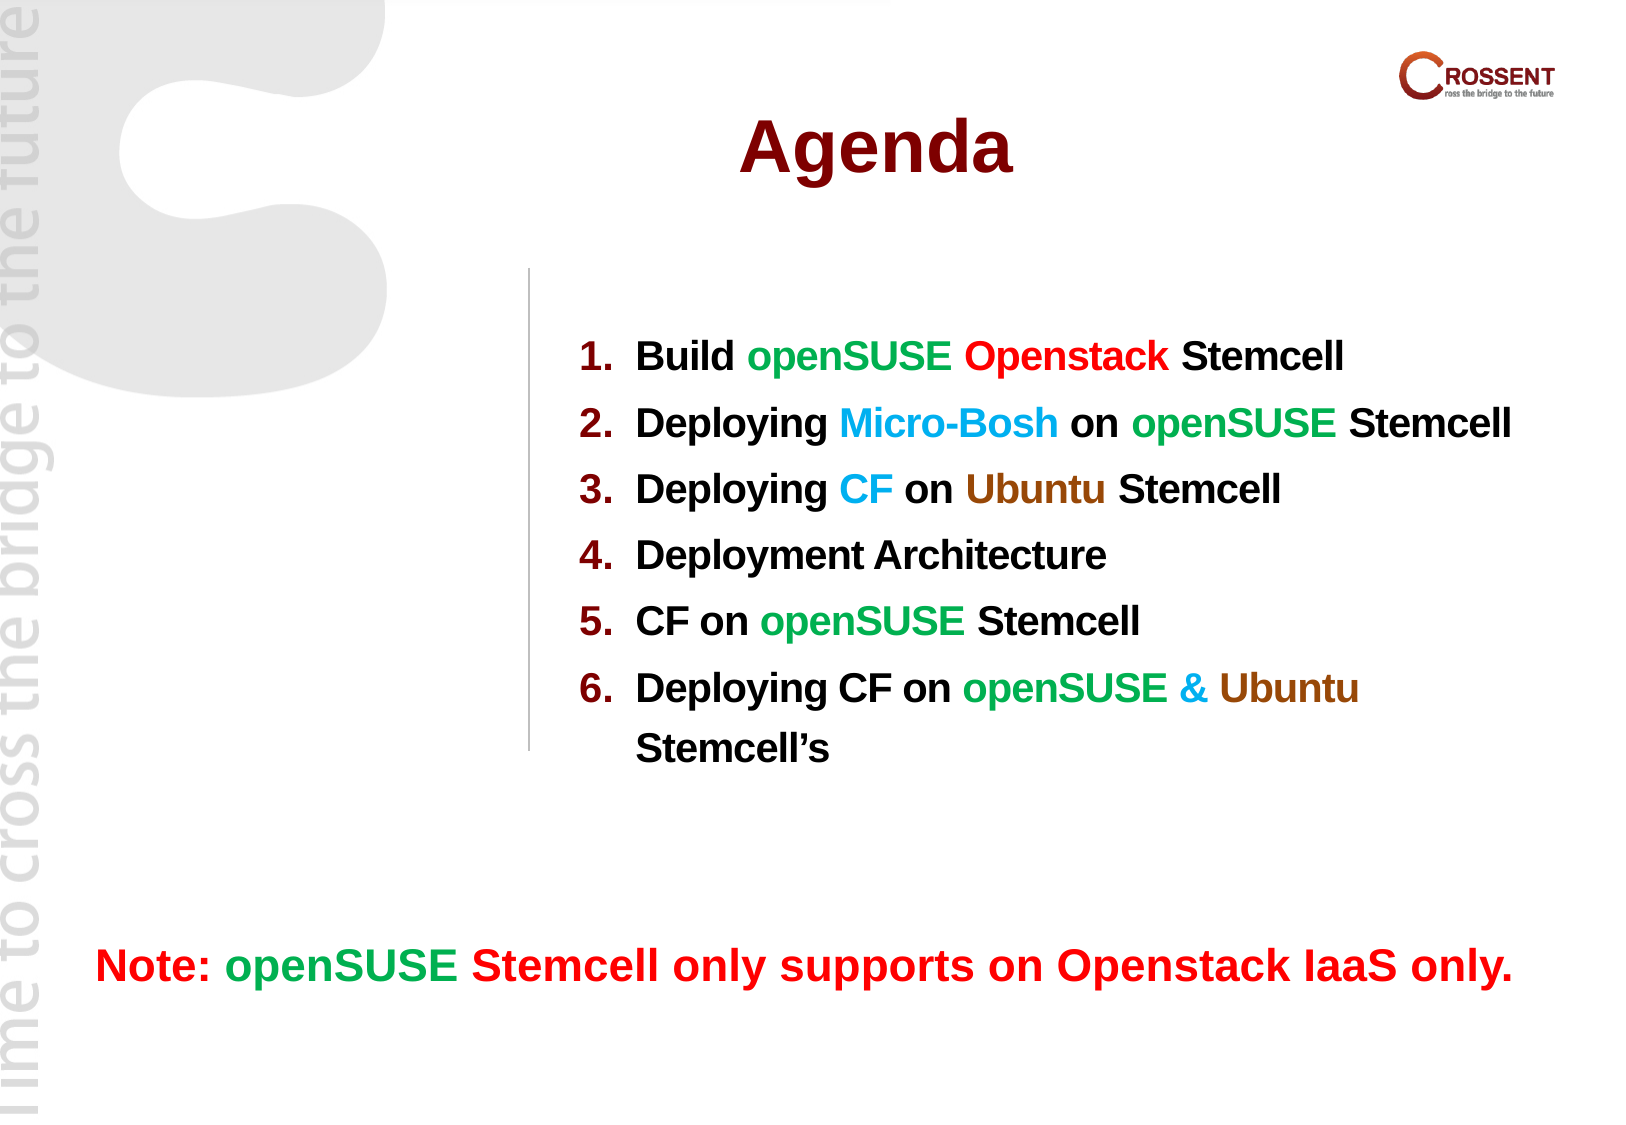

Agenda
Build openSUSE Openstack Stemcell
Deploying Micro-Bosh on openSUSE Stemcell
Deploying CF on Ubuntu Stemcell
Deployment Architecture
CF on openSUSE Stemcell
Deploying CF on openSUSE & Ubuntu Stemcell’s
Note: openSUSE Stemcell only supports on Openstack IaaS only.